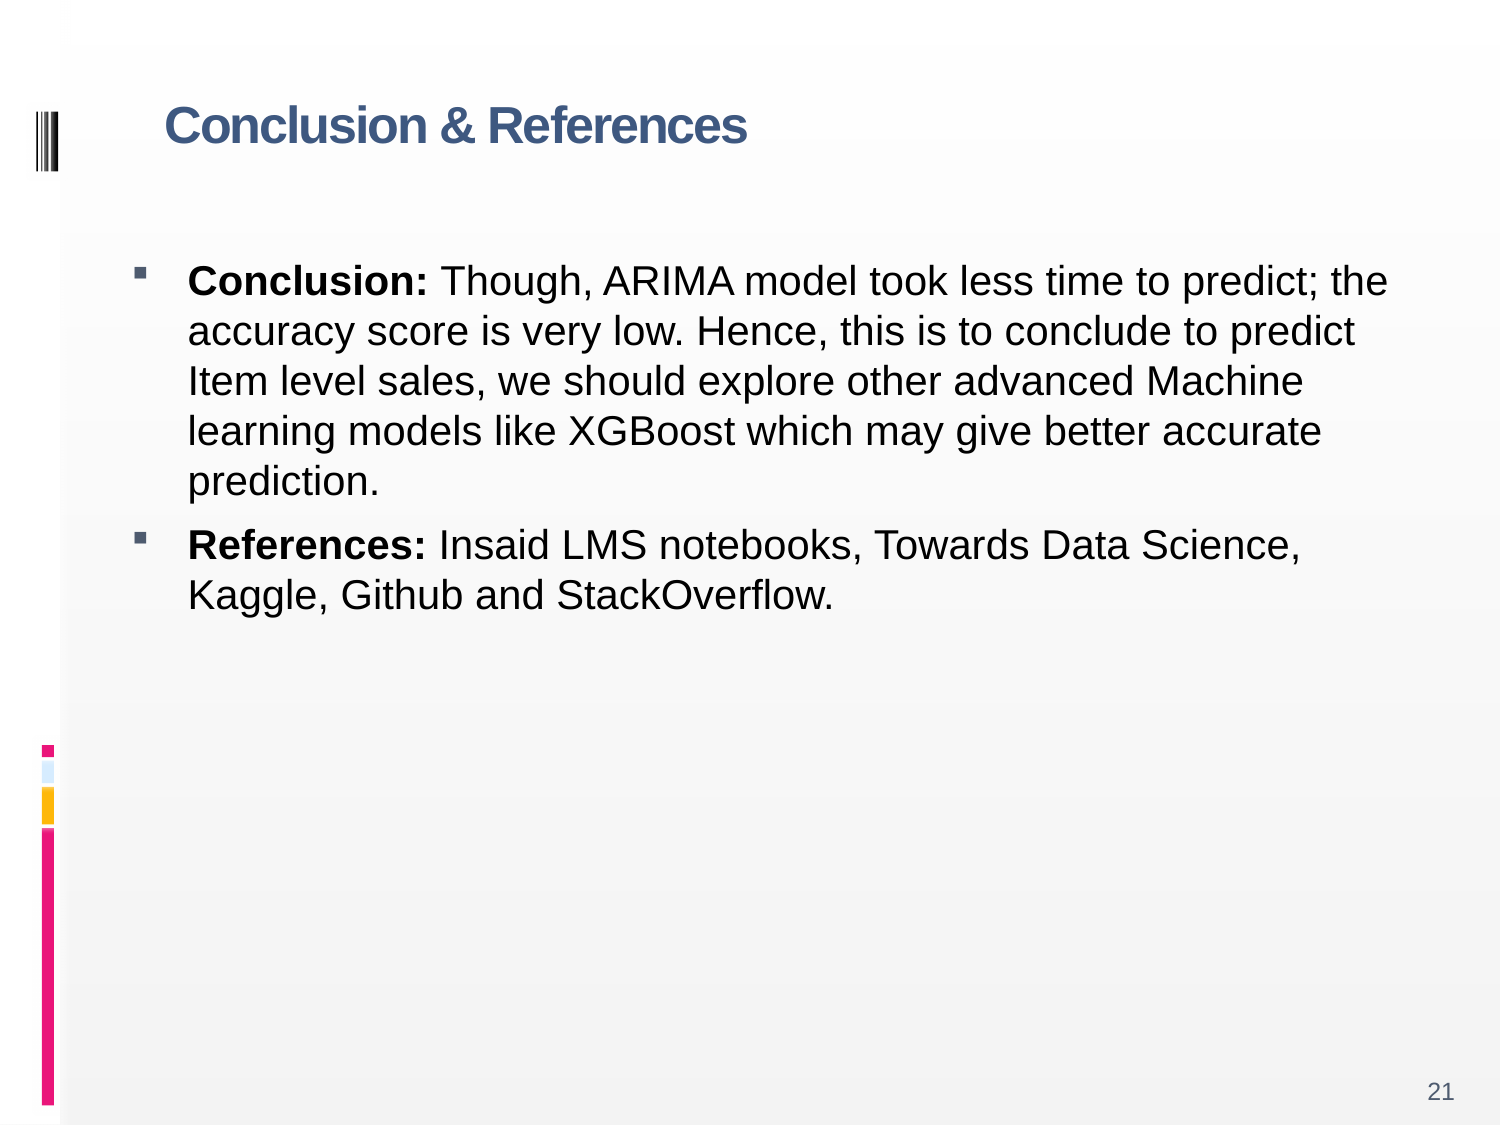

# Conclusion & References
Conclusion: Though, ARIMA model took less time to predict; the accuracy score is very low. Hence, this is to conclude to predict Item level sales, we should explore other advanced Machine learning models like XGBoost which may give better accurate prediction.
References: Insaid LMS notebooks, Towards Data Science, Kaggle, Github and StackOverflow.
21